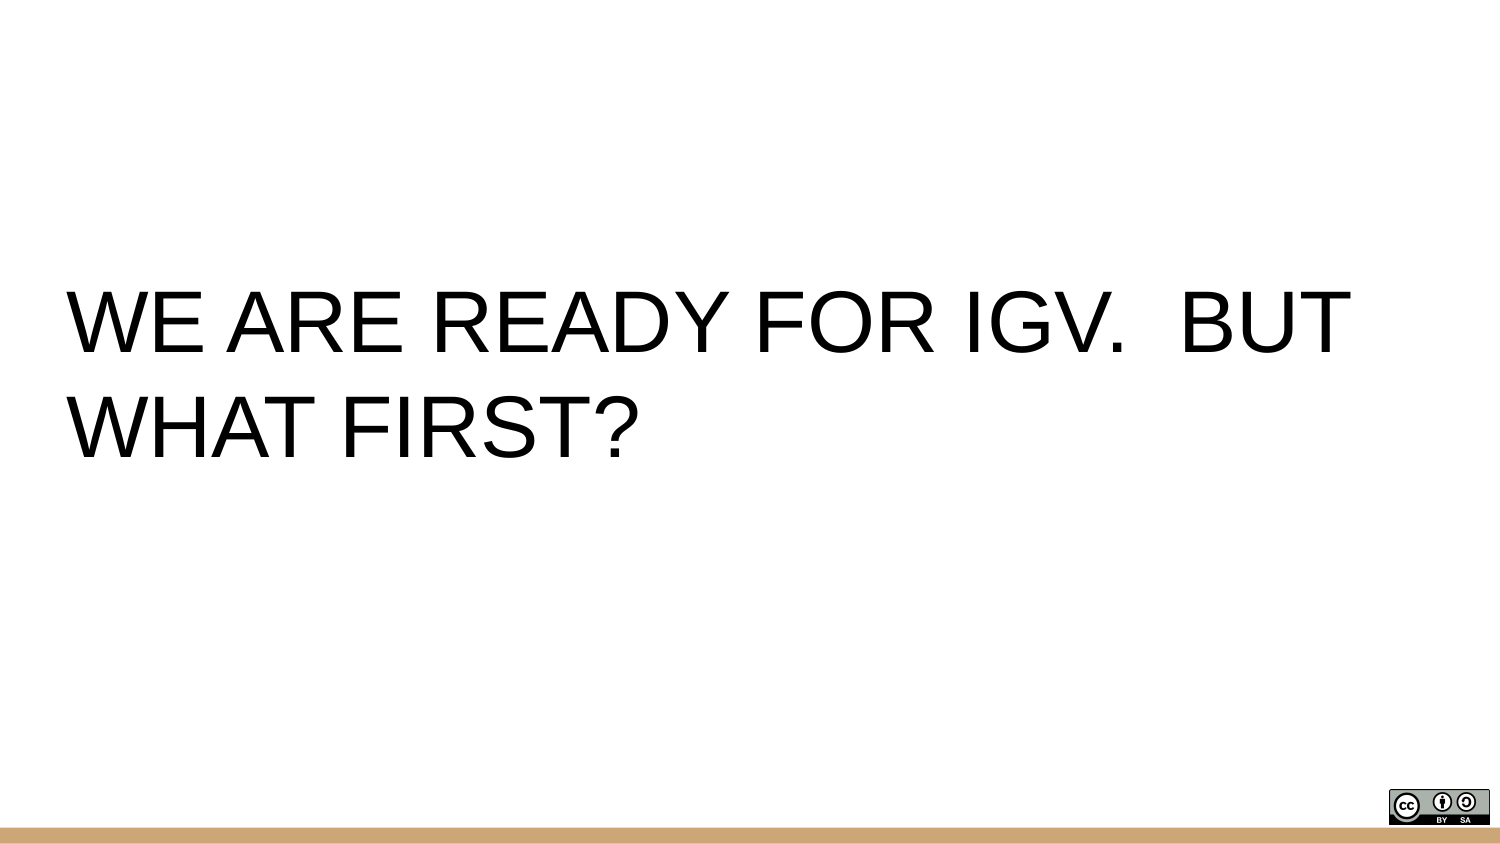

# WE ARE READY FOR IGV.  BUT WHAT FIRST?